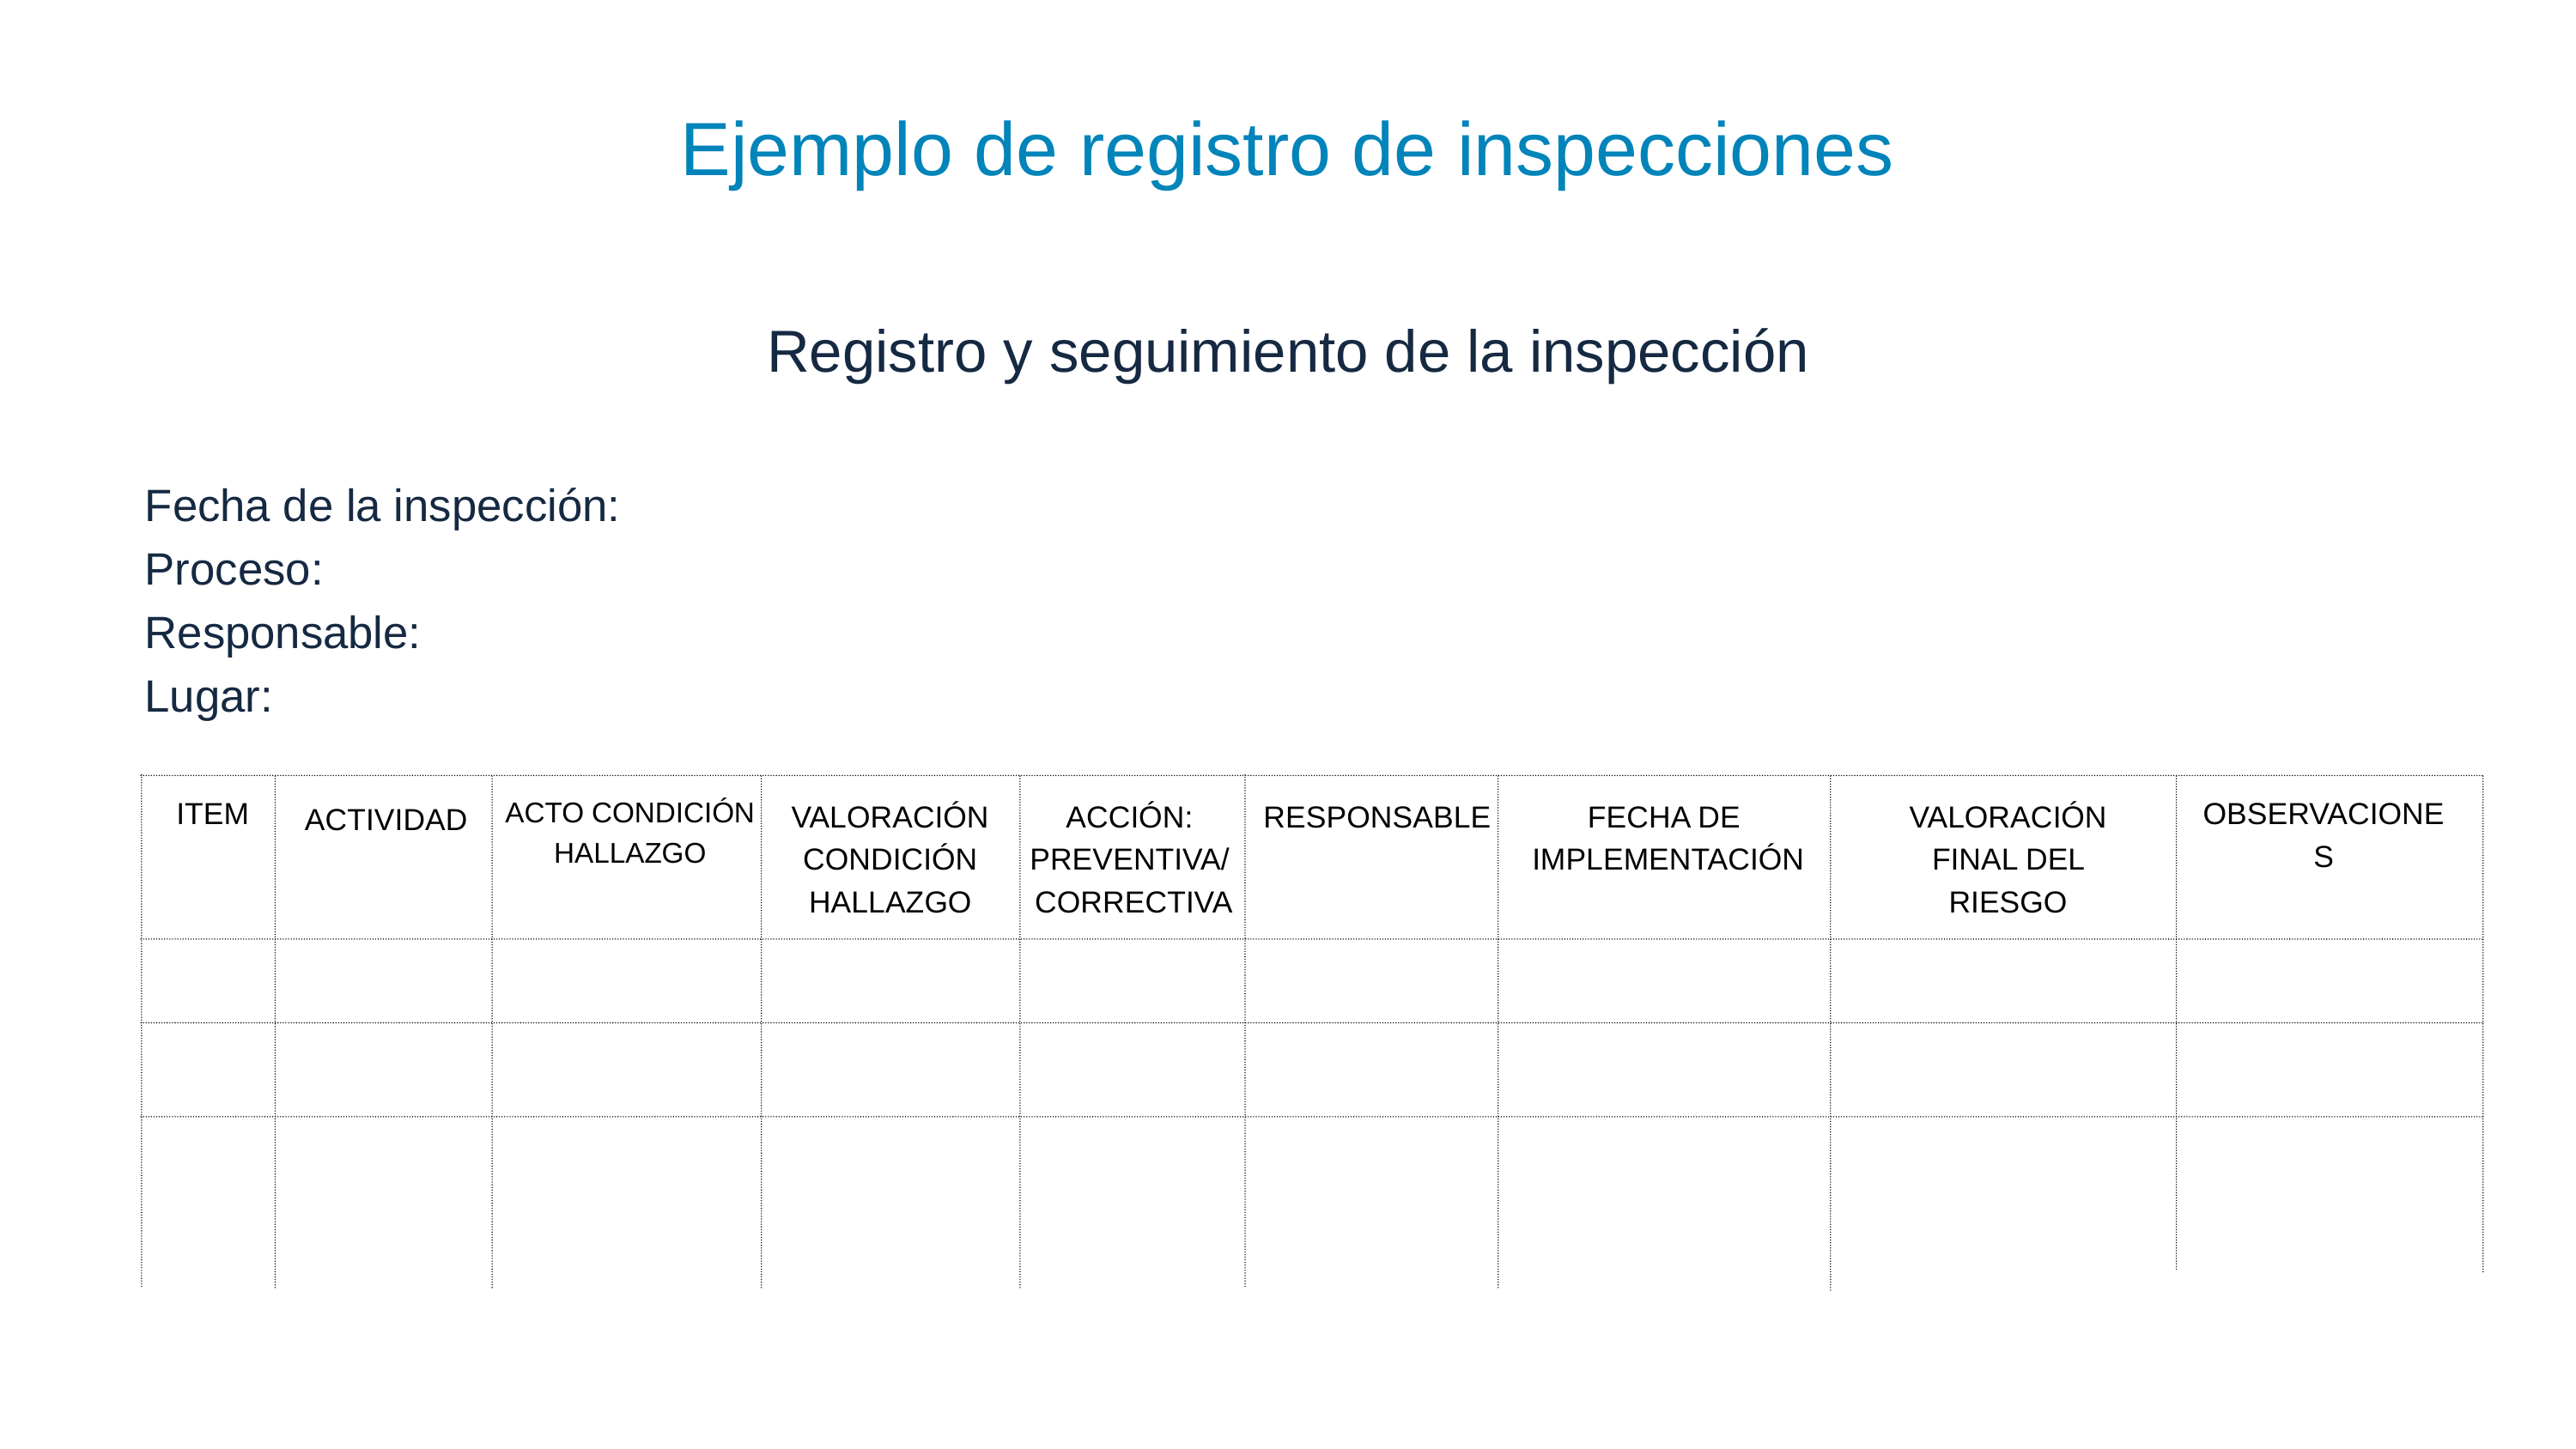

Ejemplo de registro de inspecciones
Registro y seguimiento de la inspección

Fecha de la inspección:
Proceso:
Responsable:
Lugar:

ITEM
ACTO CONDICIÓN
HALLAZGO
OBSERVACIONES
VALORACIÓN
 CONDICIÓN
HALLAZGO
ACCIÓN:
PREVENTIVA/
CORRECTIVA
RESPONSABLE
FECHA DE
IMPLEMENTACIÓN
VALORACIÓN
FINAL DEL RIESGO
ACTIVIDAD